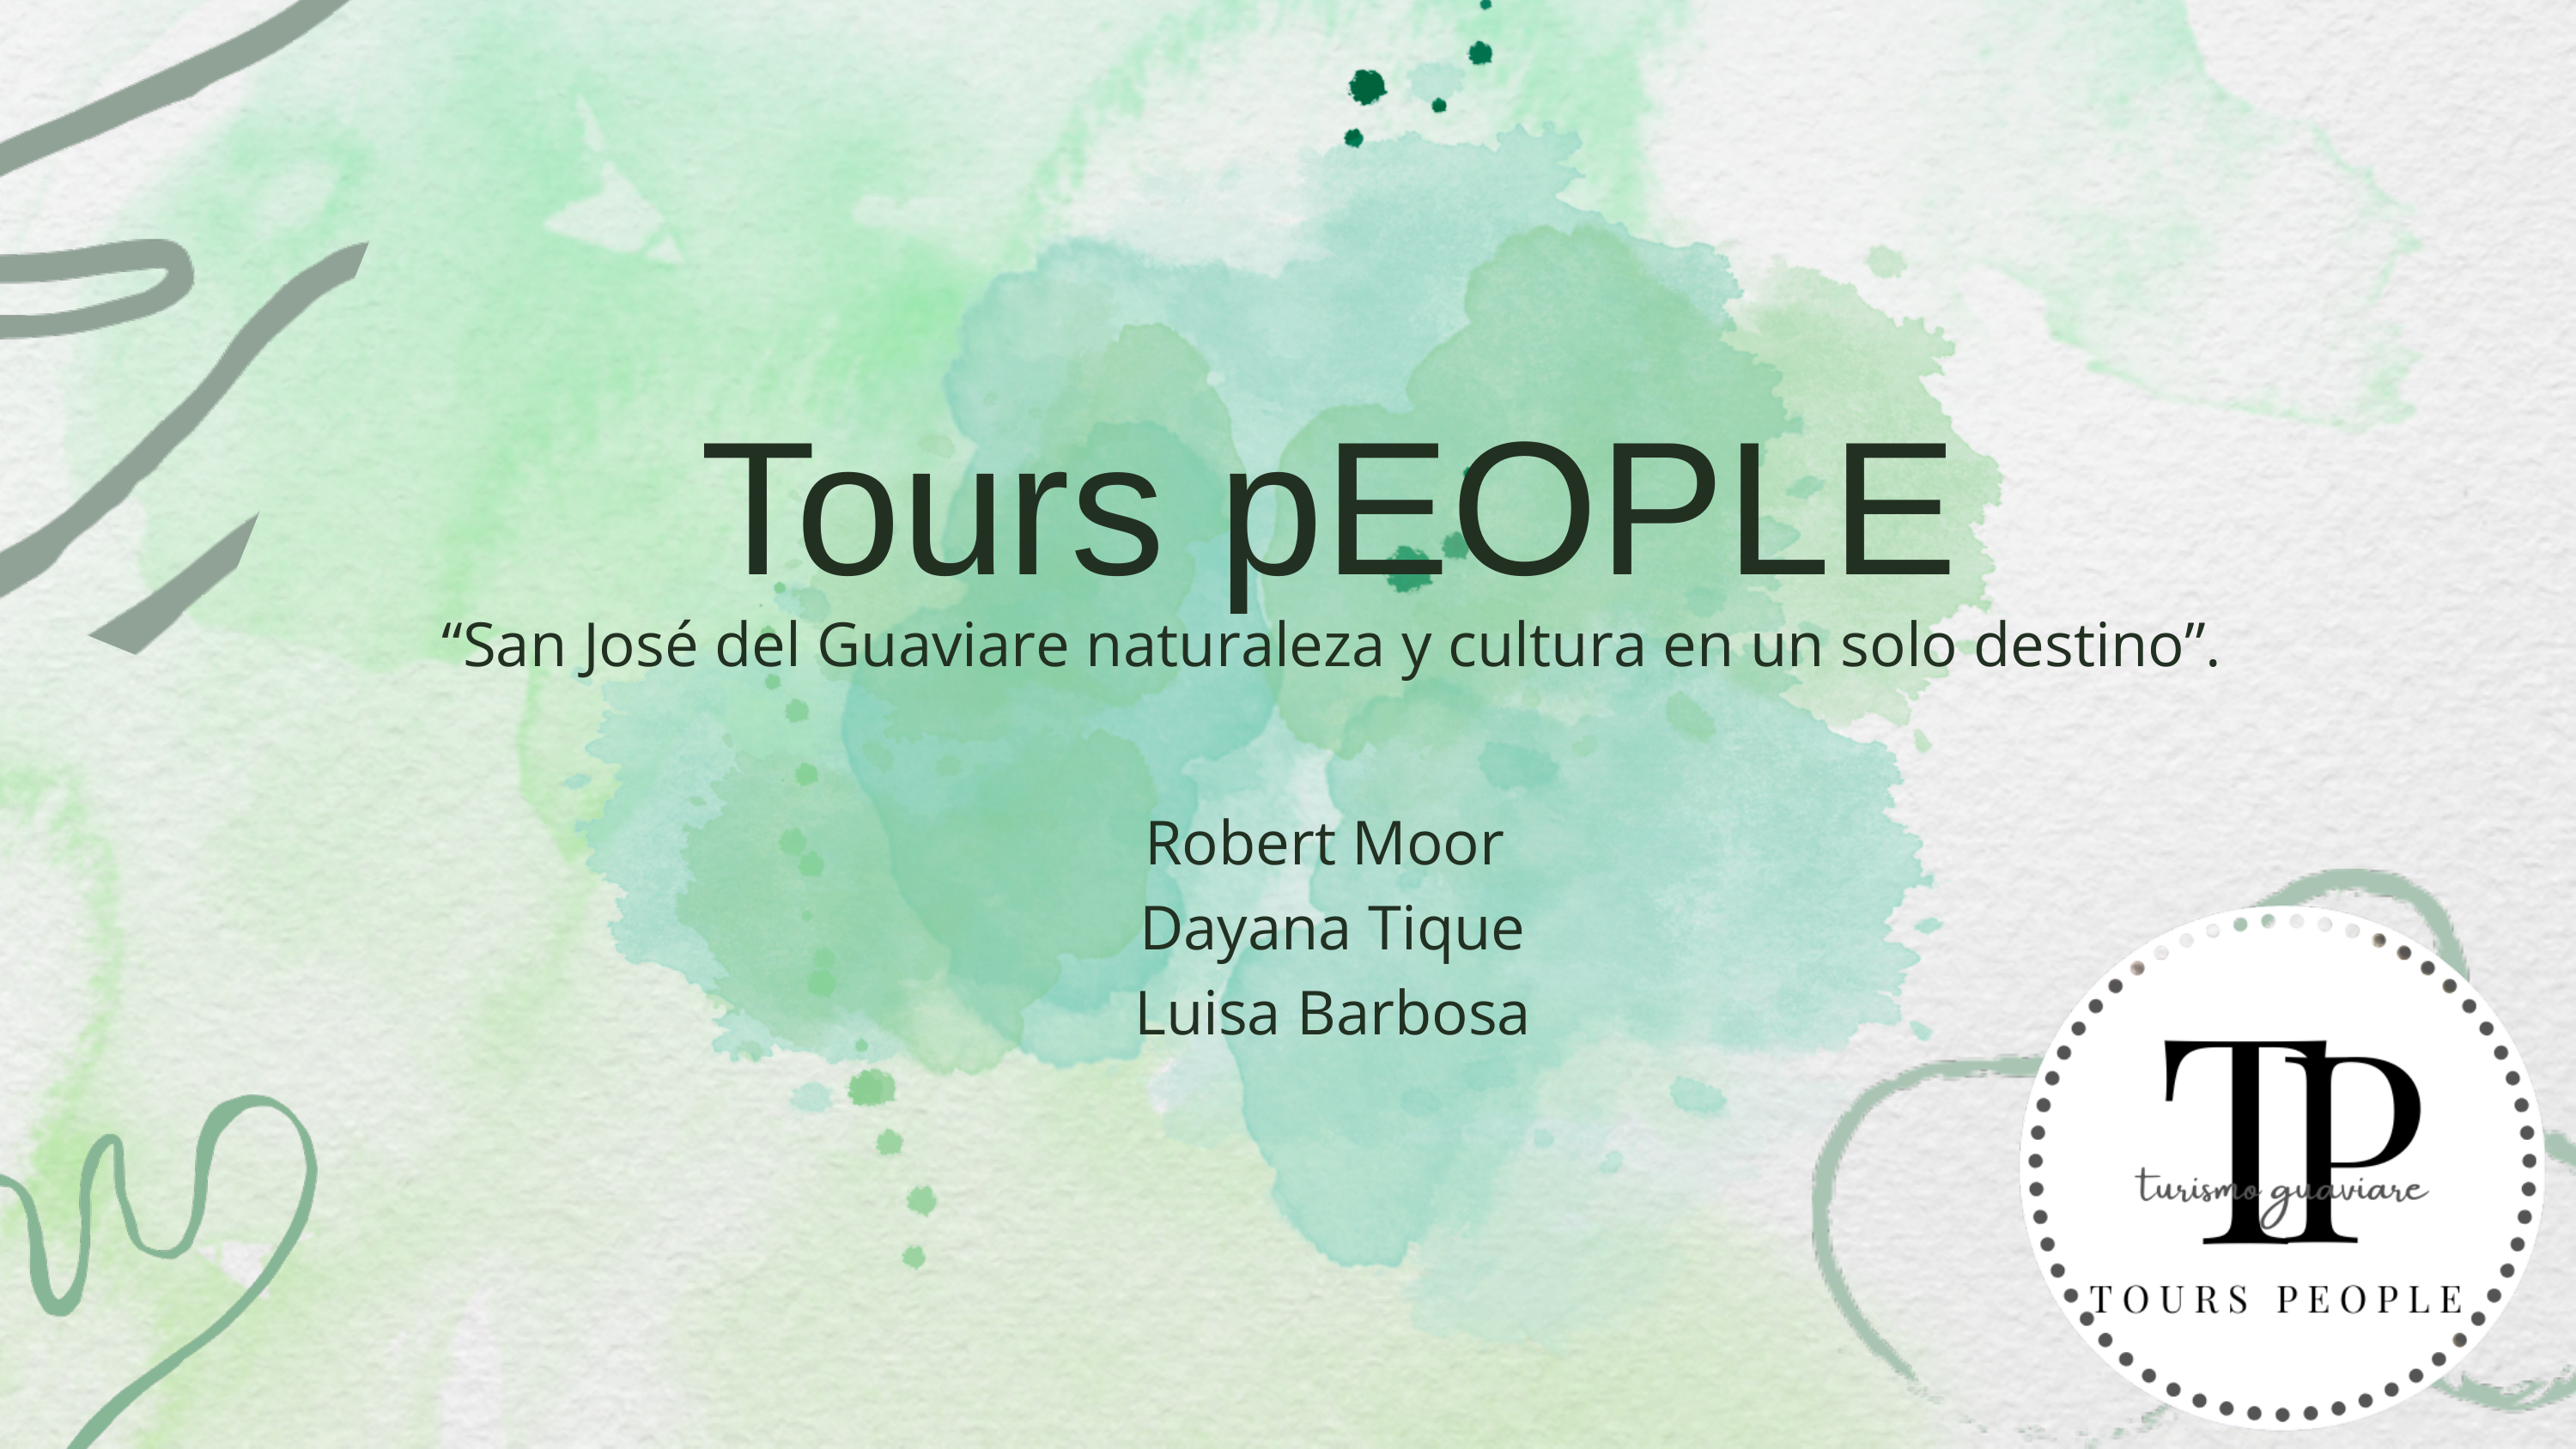

Tours pEOPLE
“San José del Guaviare naturaleza y cultura en un solo destino”.
Robert Moor
Dayana Tique
Luisa Barbosa